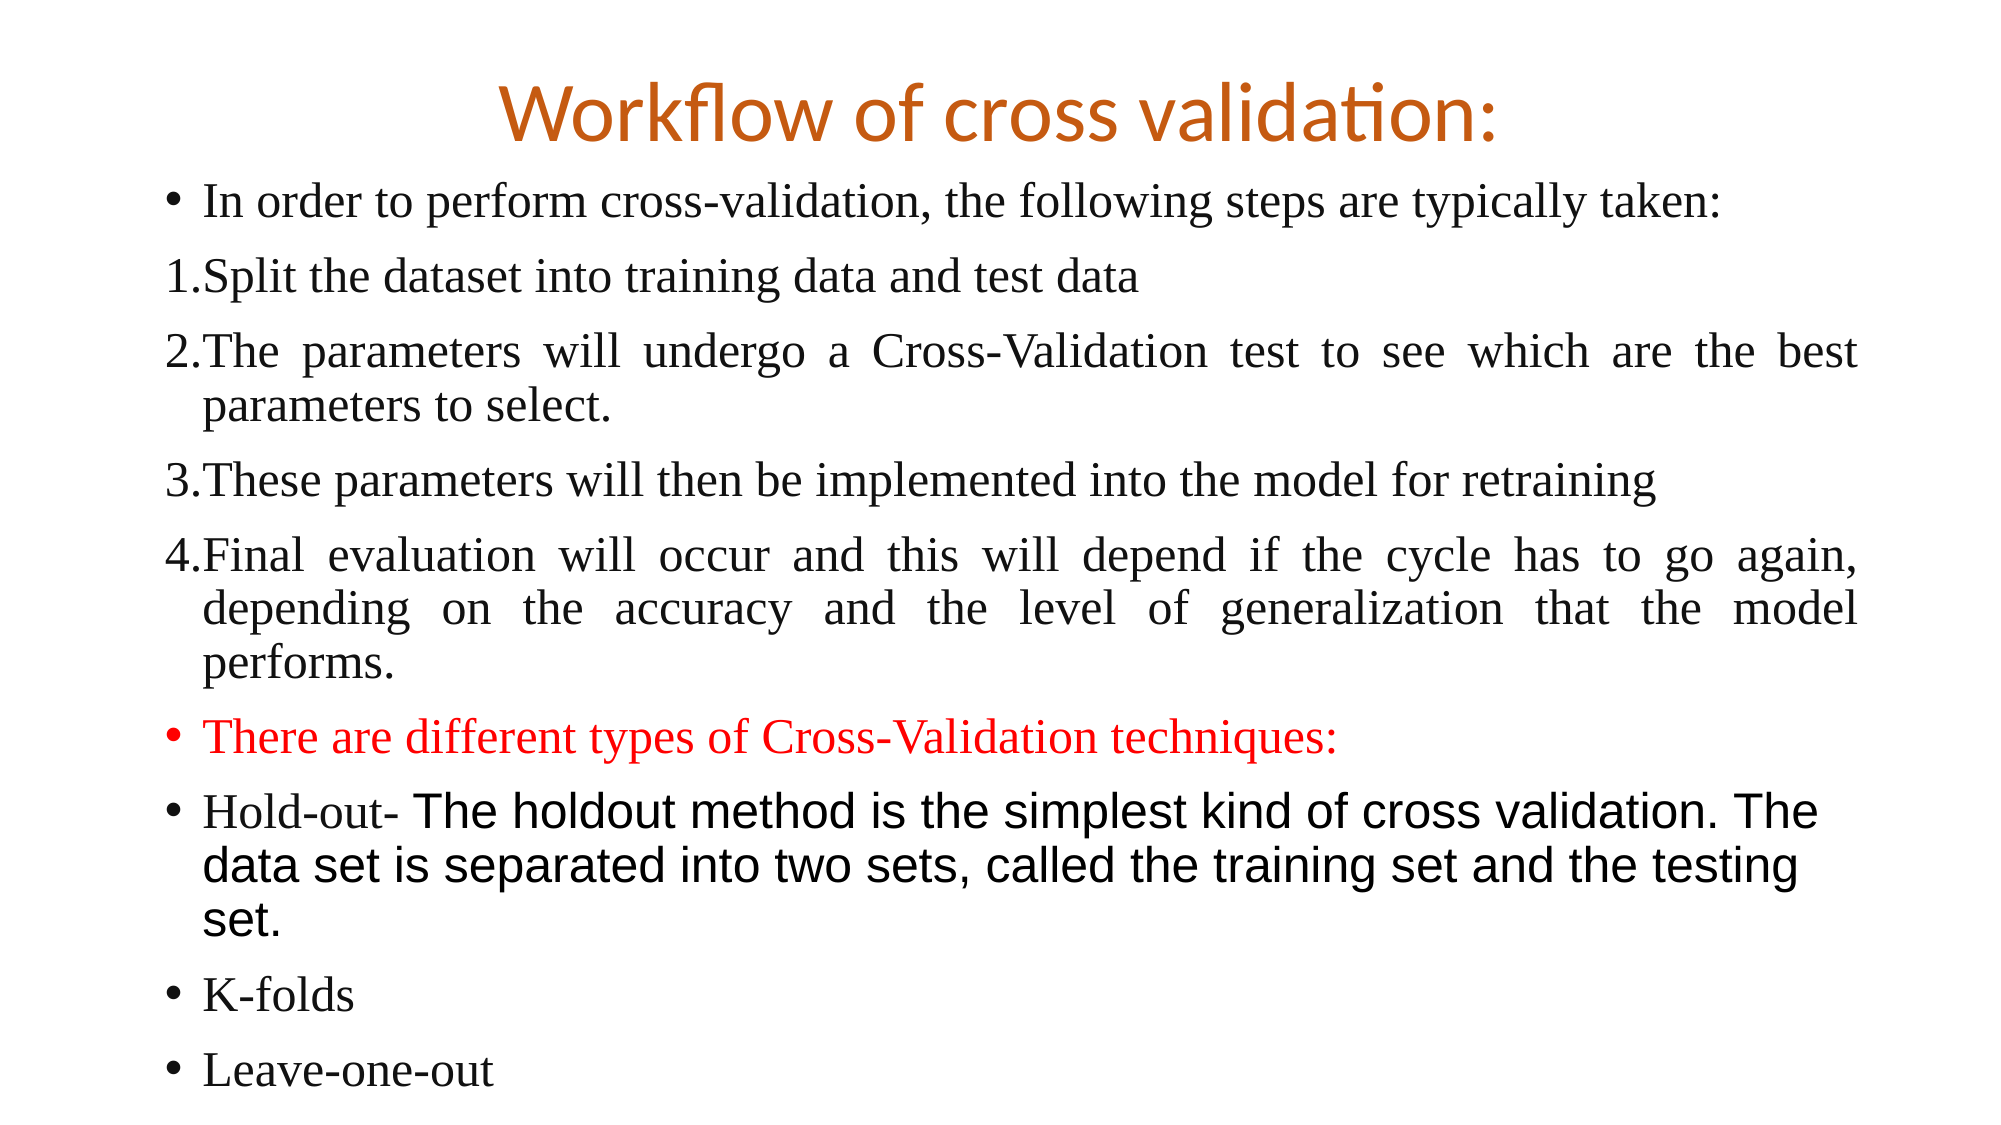

# Workflow of cross validation:
In order to perform cross-validation, the following steps are typically taken:
Split the dataset into training data and test data
The parameters will undergo a Cross-Validation test to see which are the best parameters to select.
These parameters will then be implemented into the model for retraining
Final evaluation will occur and this will depend if the cycle has to go again, depending on the accuracy and the level of generalization that the model performs.
There are different types of Cross-Validation techniques:
Hold-out- The holdout method is the simplest kind of cross validation. The data set is separated into two sets, called the training set and the testing set.
K-folds
Leave-one-out
Leave-p-out